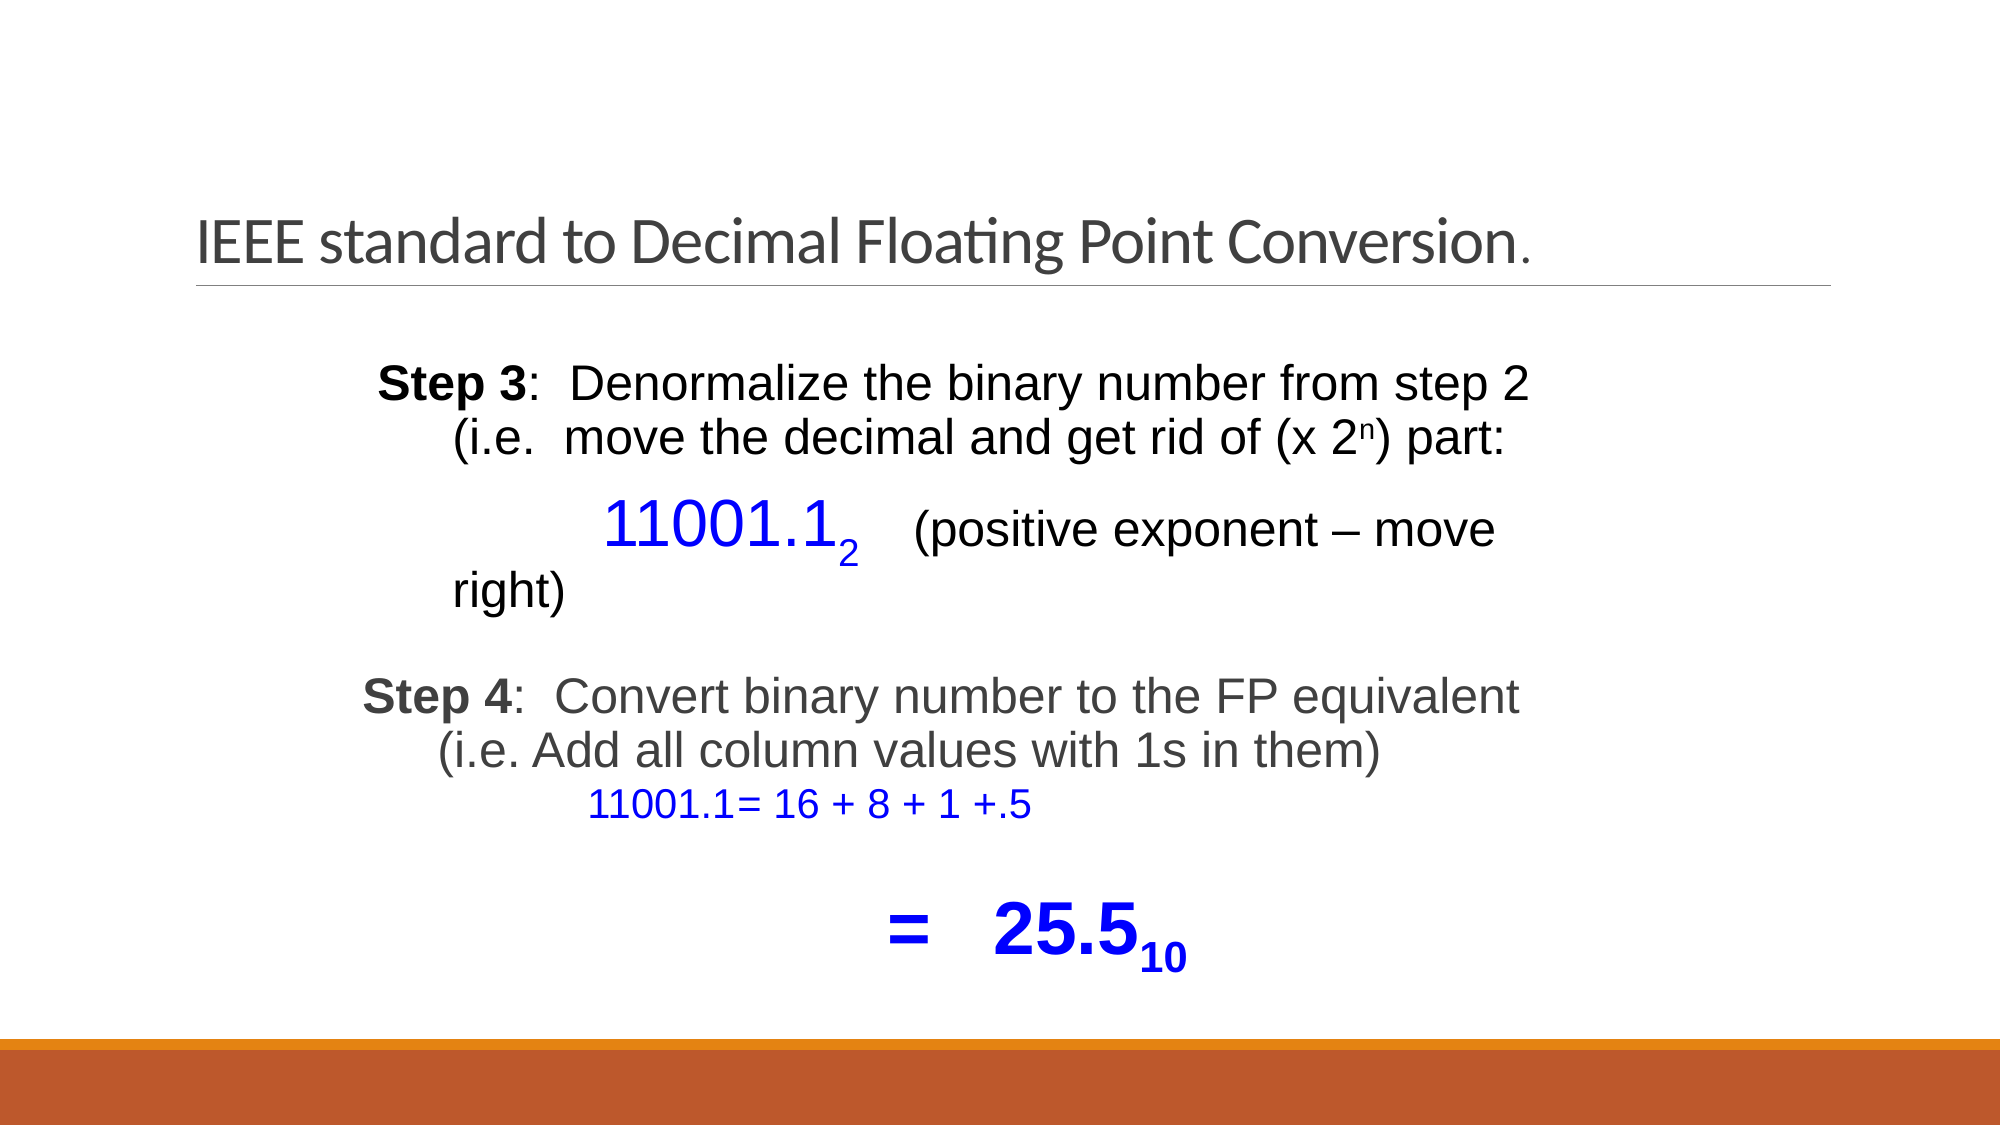

# IEEE standard to Decimal Floating Point Conversion.
Step 3:  Denormalize the binary number from step 2 (i.e.  move the decimal and get rid of (x 2n) part:
		11001.12 	 (positive exponent – move right)

Step 4:  Convert binary number to the FP equivalent (i.e. Add all column values with 1s in them)
		11001.1	= 16 + 8 + 1 +.5

				=   25.510